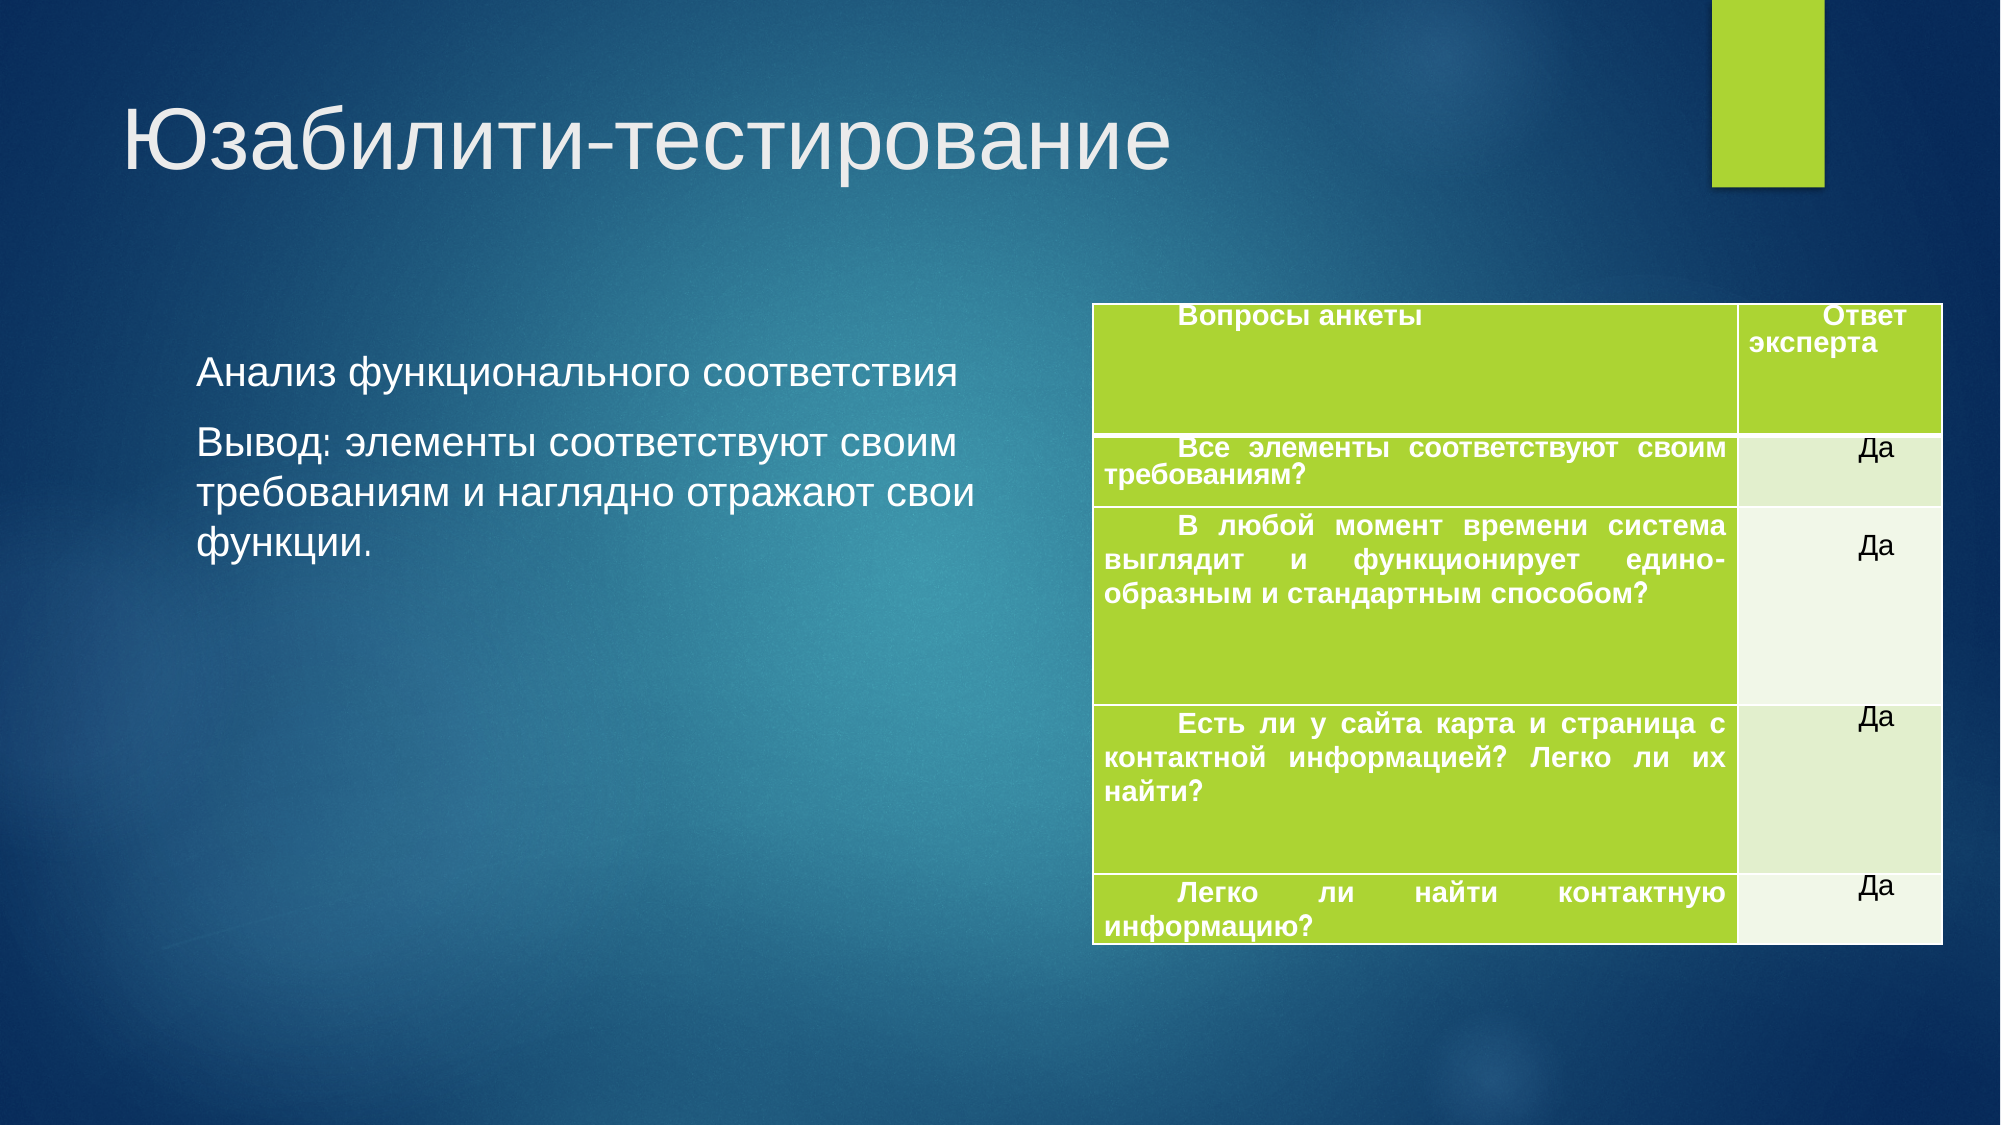

# Юзабилити-тестирование
| Вопросы анкеты | Ответ эксперта |
| --- | --- |
| Все элементы соответствуют своим требованиям? | Да |
| В любой момент времени система выглядит и функционирует едино-образным и стандартным способом? | Да |
| Есть ли у сайта карта и страница с контактной информацией? Легко ли их найти? | Да |
| Легко ли найти контактную информацию? | Да |
Анализ функционального соответствия
Вывод: элементы соответствуют своим требованиям и наглядно отражают свои функции.